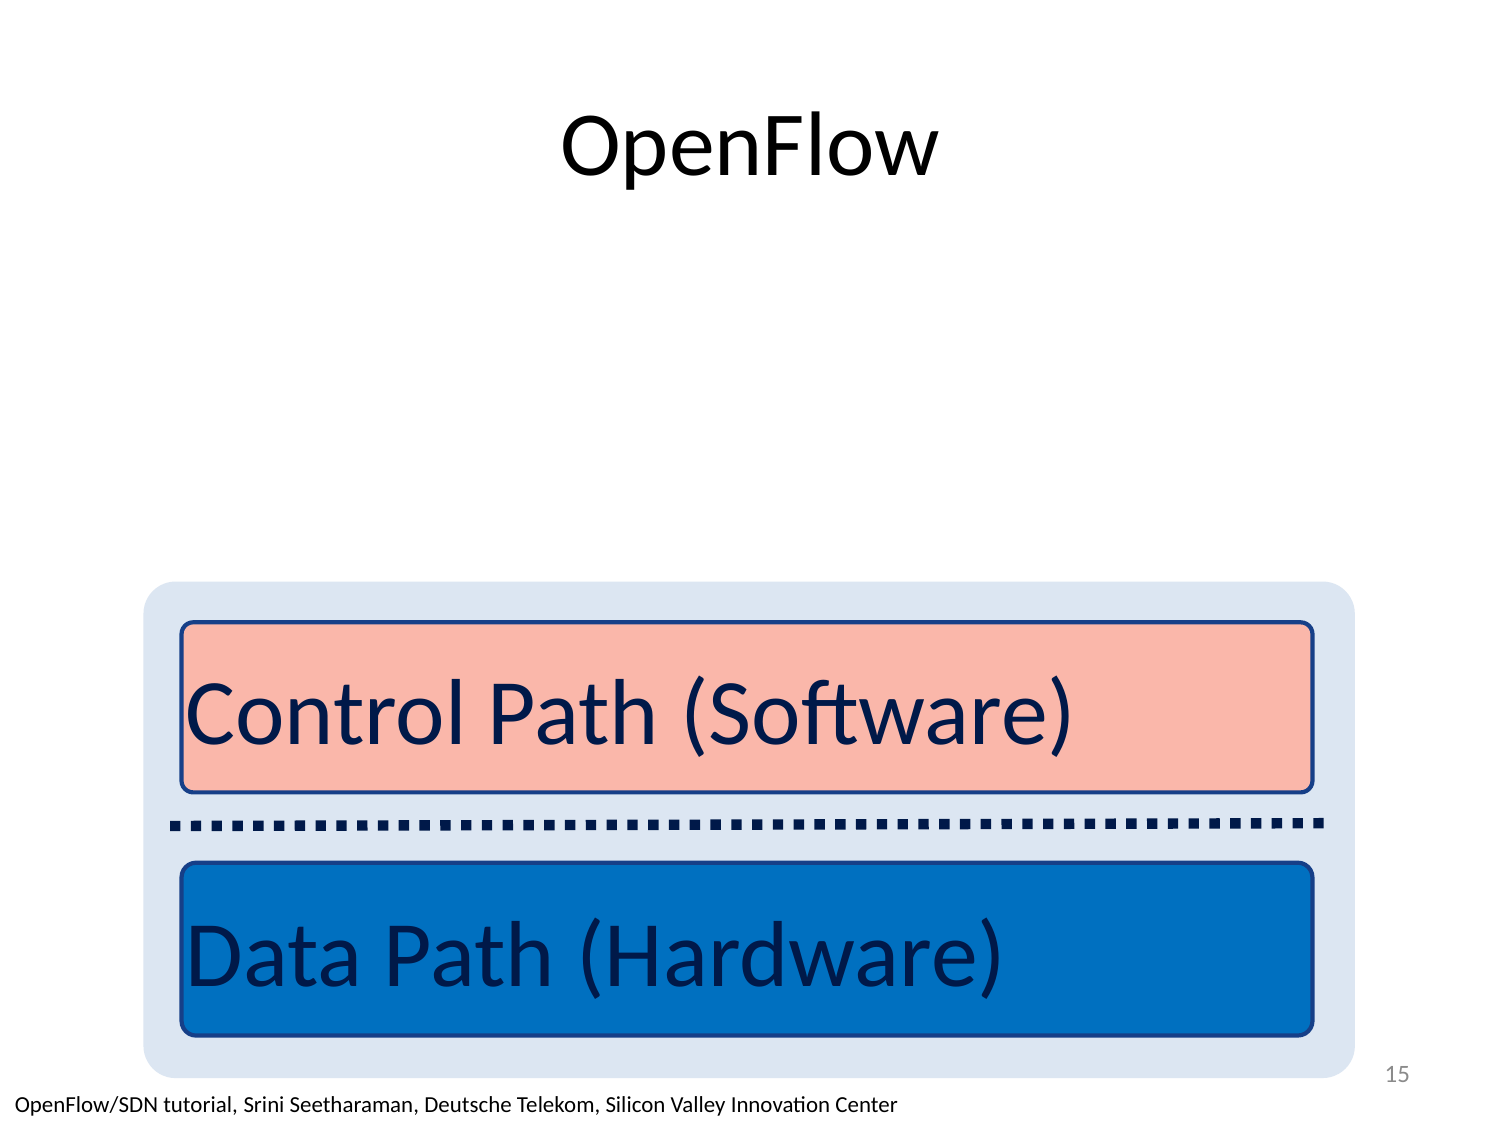

# OpenFlow

Control Path (Software)

Data Path (Hardware)
15
OpenFlow/SDN tutorial, Srini Seetharaman, Deutsche Telekom, Silicon Valley Innovation Center